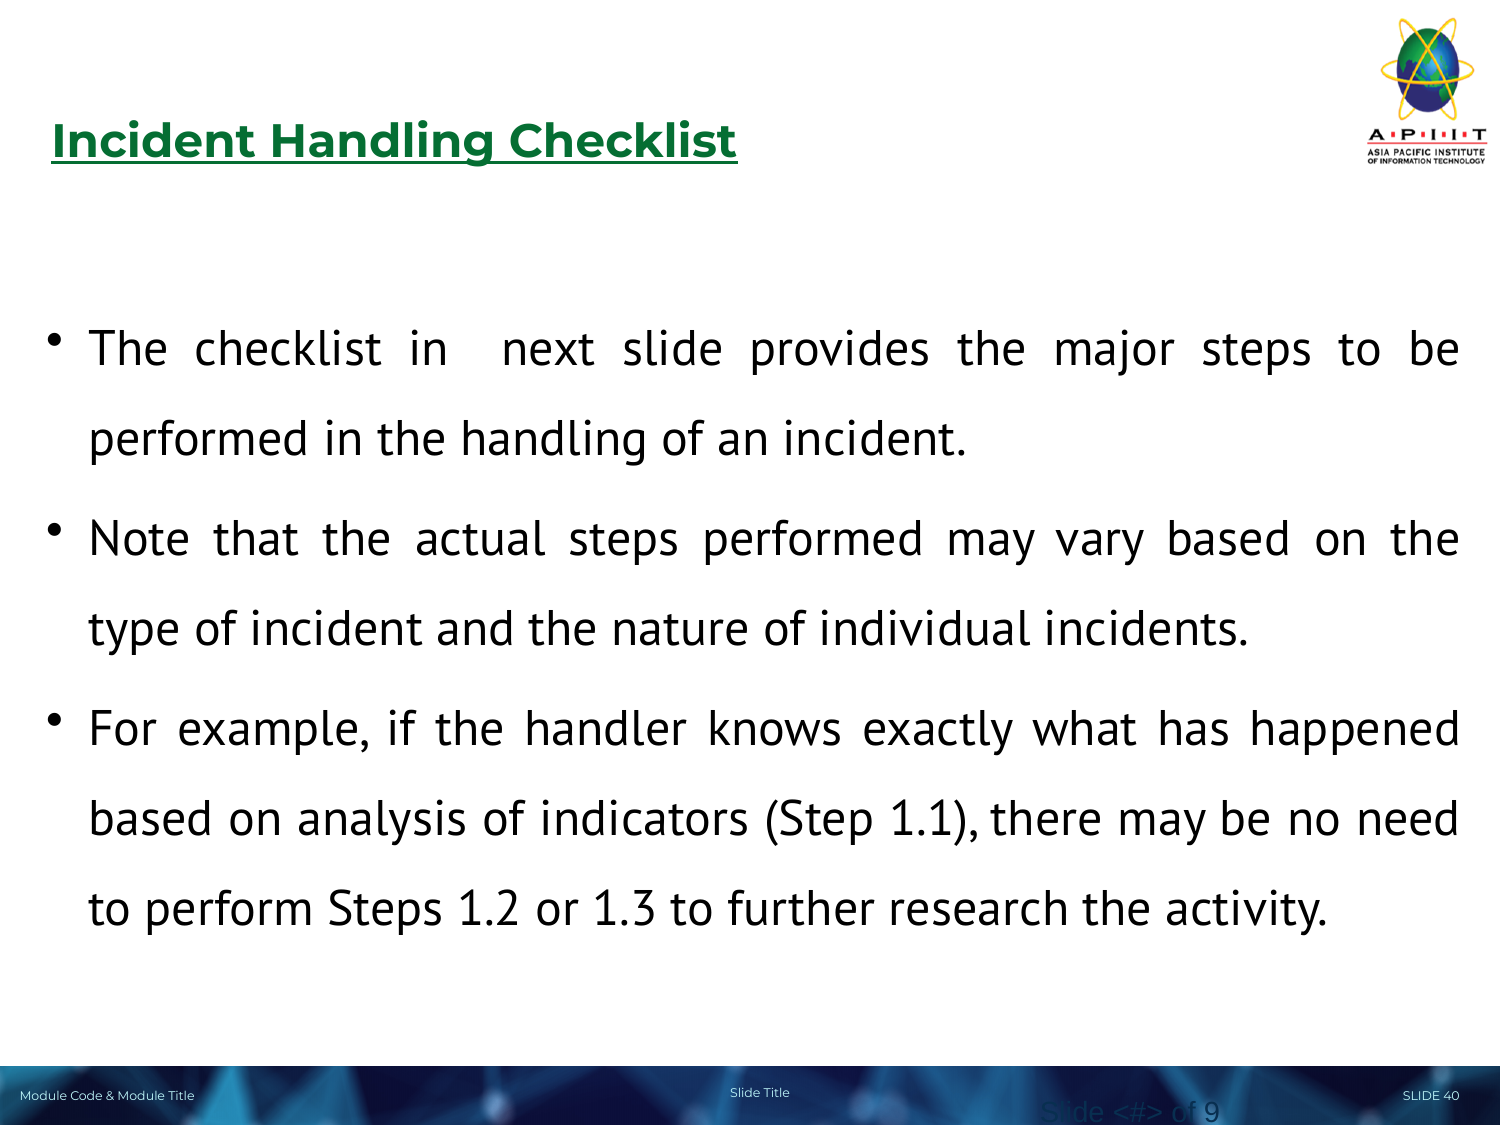

# Incident Handling Checklist
The checklist in  next slide provides the major steps to be performed in the handling of an incident.
Note that the actual steps performed may vary based on the type of incident and the nature of individual incidents.
For example, if the handler knows exactly what has happened based on analysis of indicators (Step 1.1), there may be no need to perform Steps 1.2 or 1.3 to further research the activity.
Slide <#> of 9